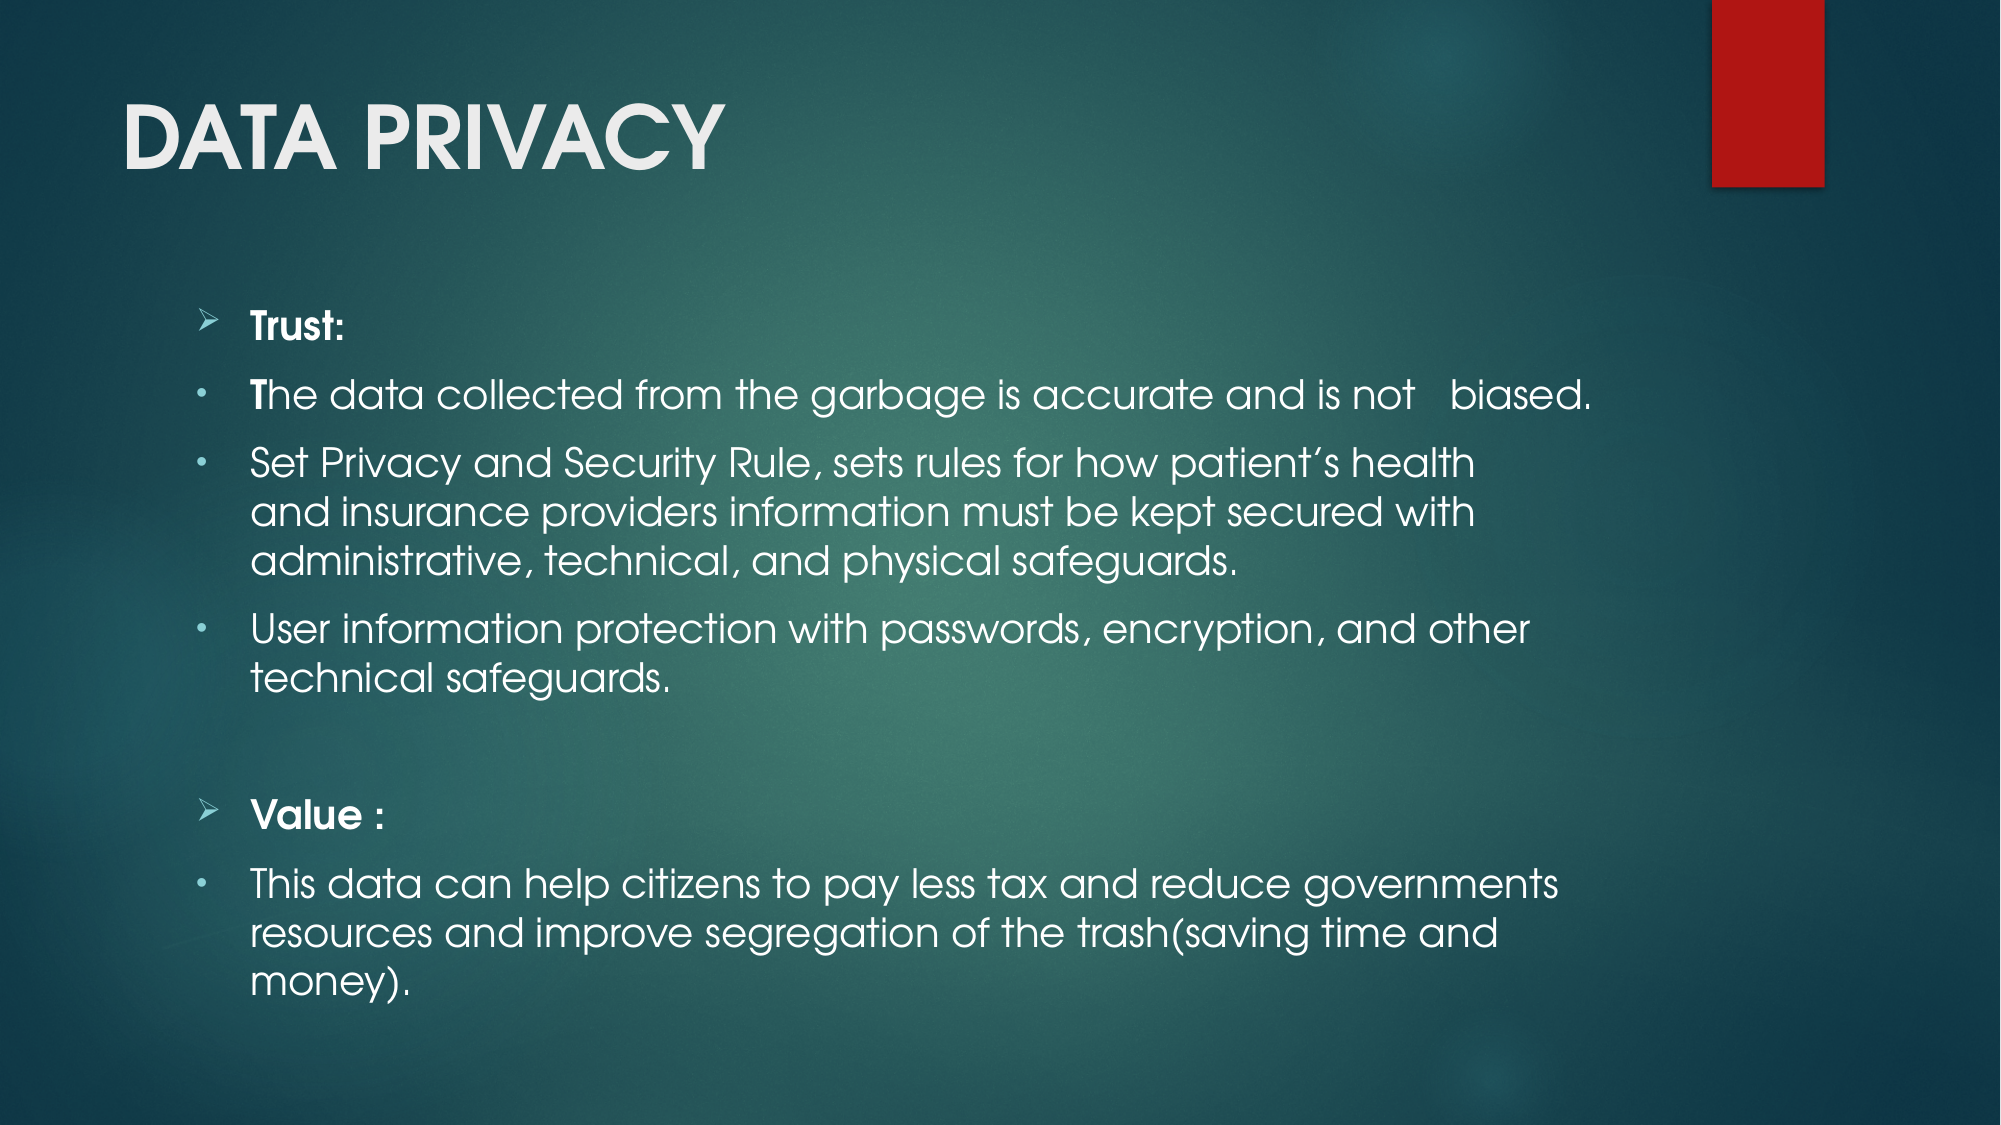

# DATA PRIVACY

Trust:
The data collected from the garbage is accurate and is not   biased.
Set Privacy and Security Rule, sets rules for how patient’s health 	and insurance providers information must be kept secured with administrative, technical, and physical safeguards.
User information protection with passwords, encryption, and other technical safeguards.

Value :
This data can help citizens to pay less tax and reduce governments resources and improve segregation of the trash(saving time and money).